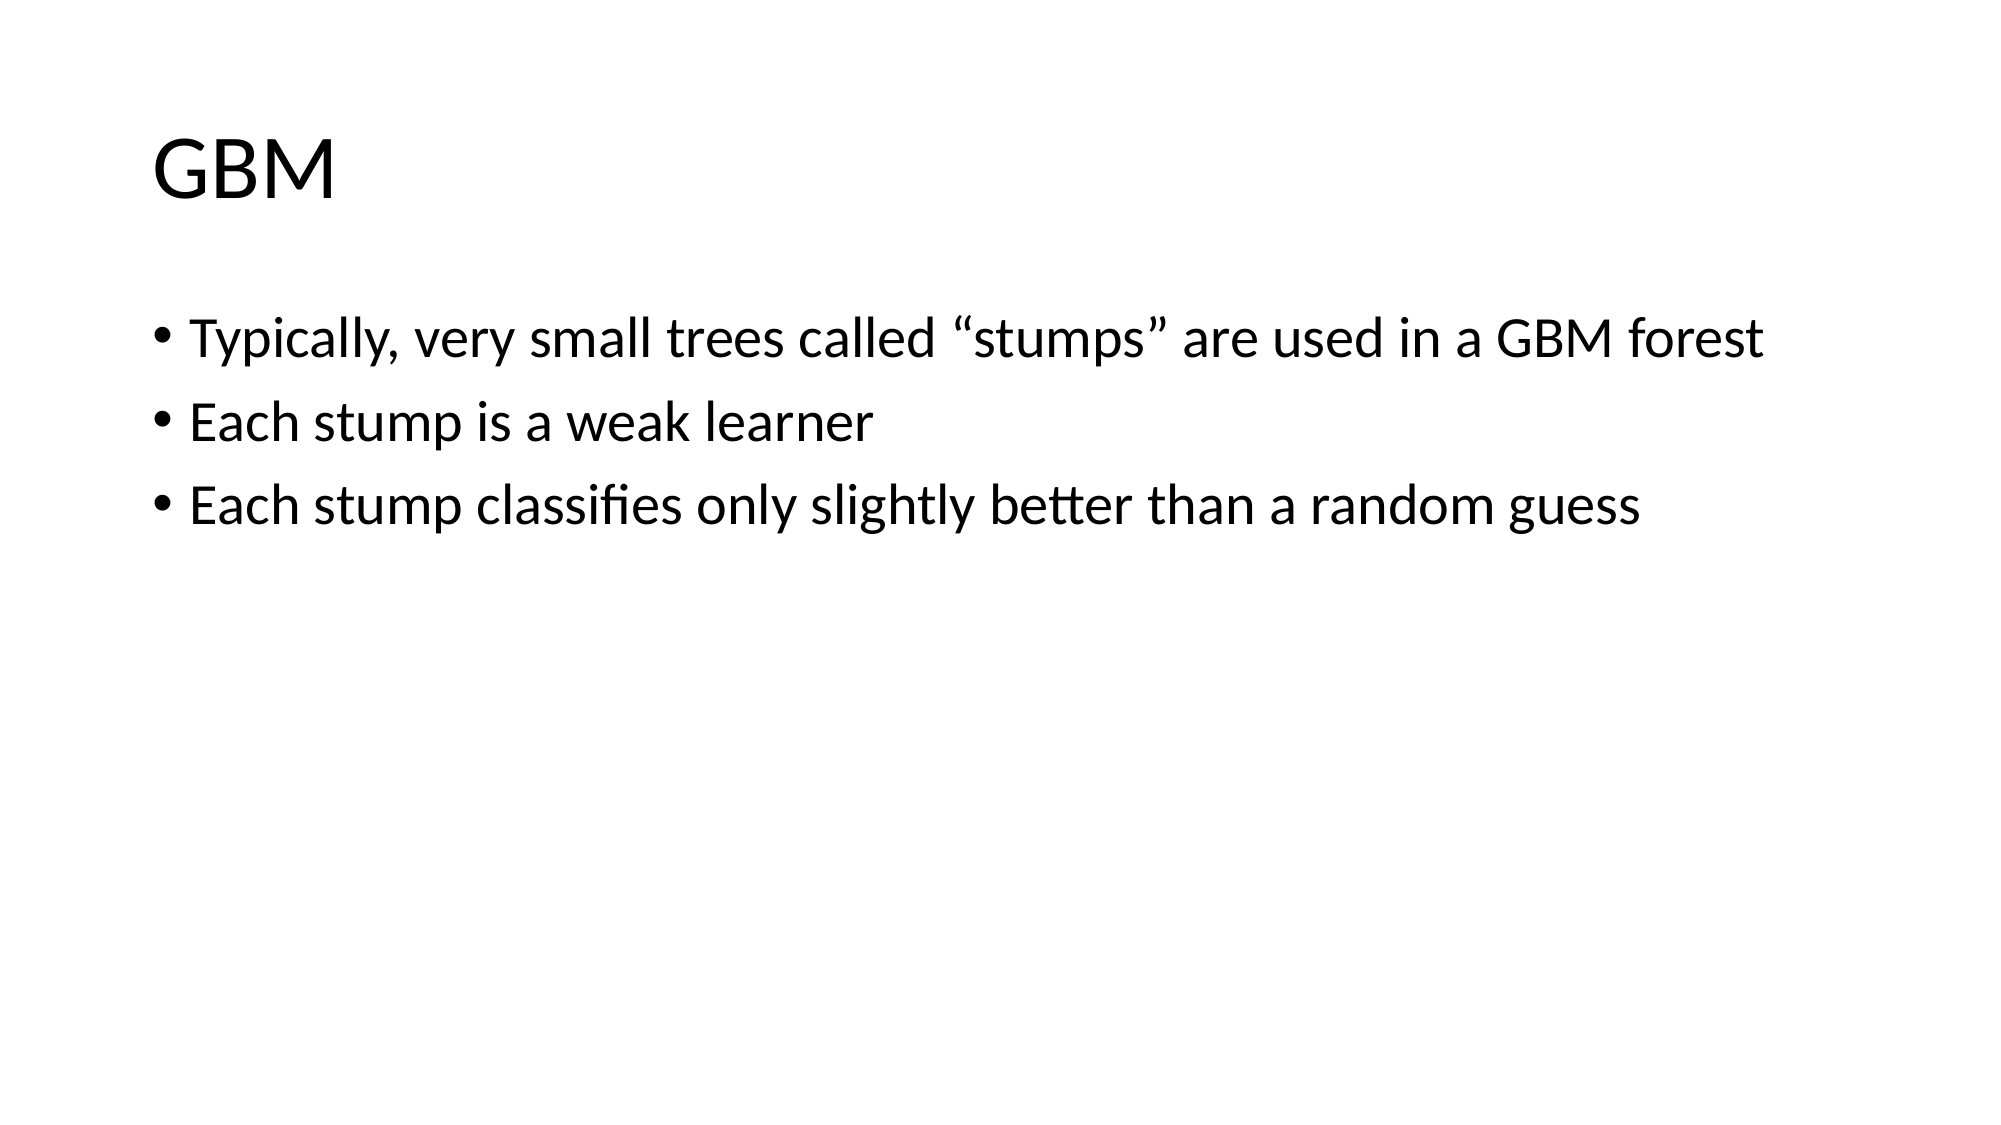

# GBM
Typically, very small trees called “stumps” are used in a GBM forest
Each stump is a weak learner
Each stump classifies only slightly better than a random guess